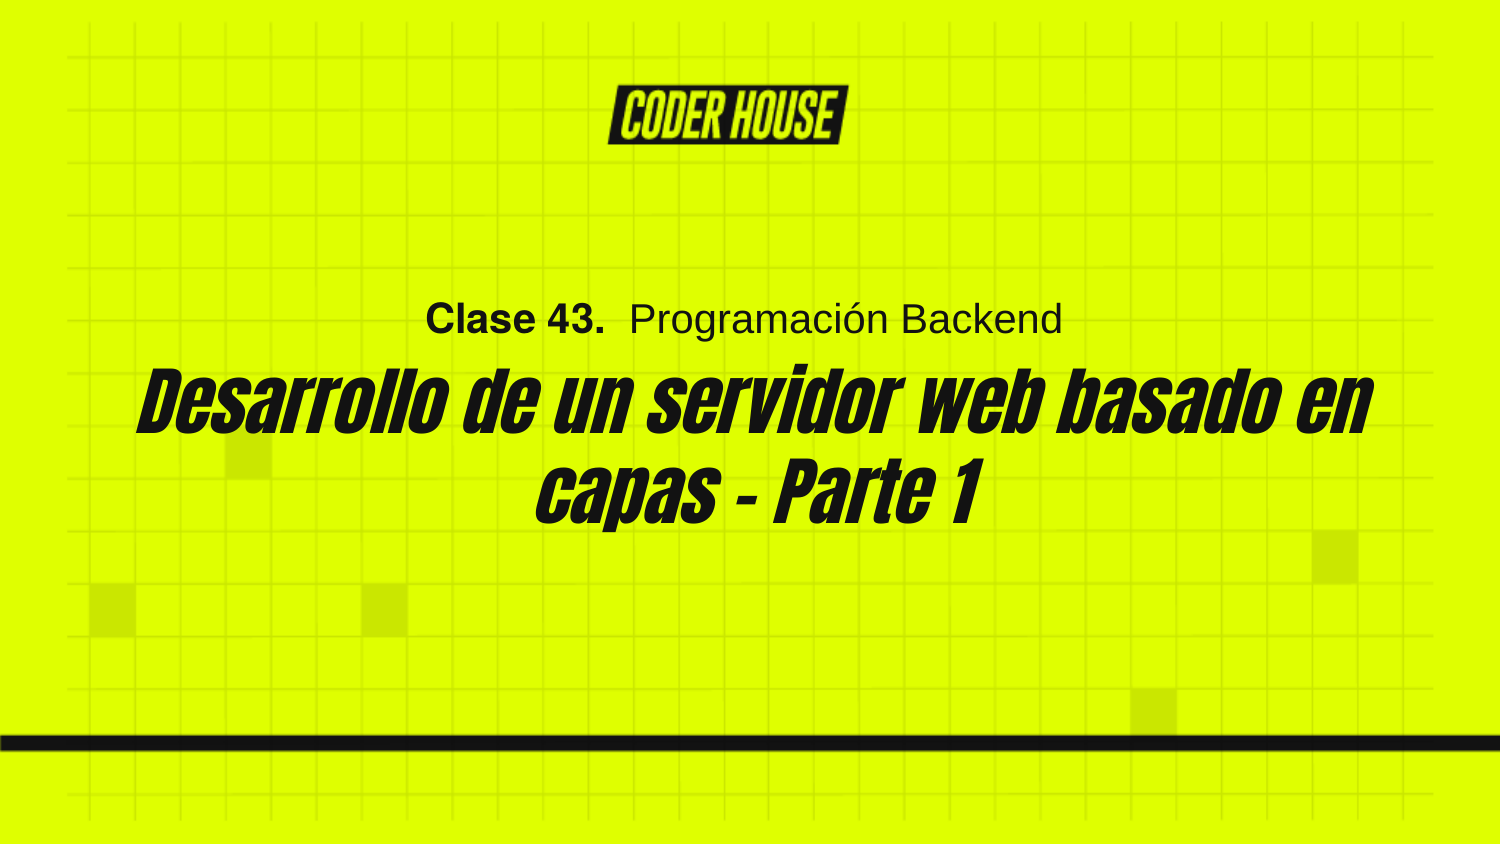

Clase 43.  Programación Backend
Desarrollo de un servidor web basado en capas - Parte 1